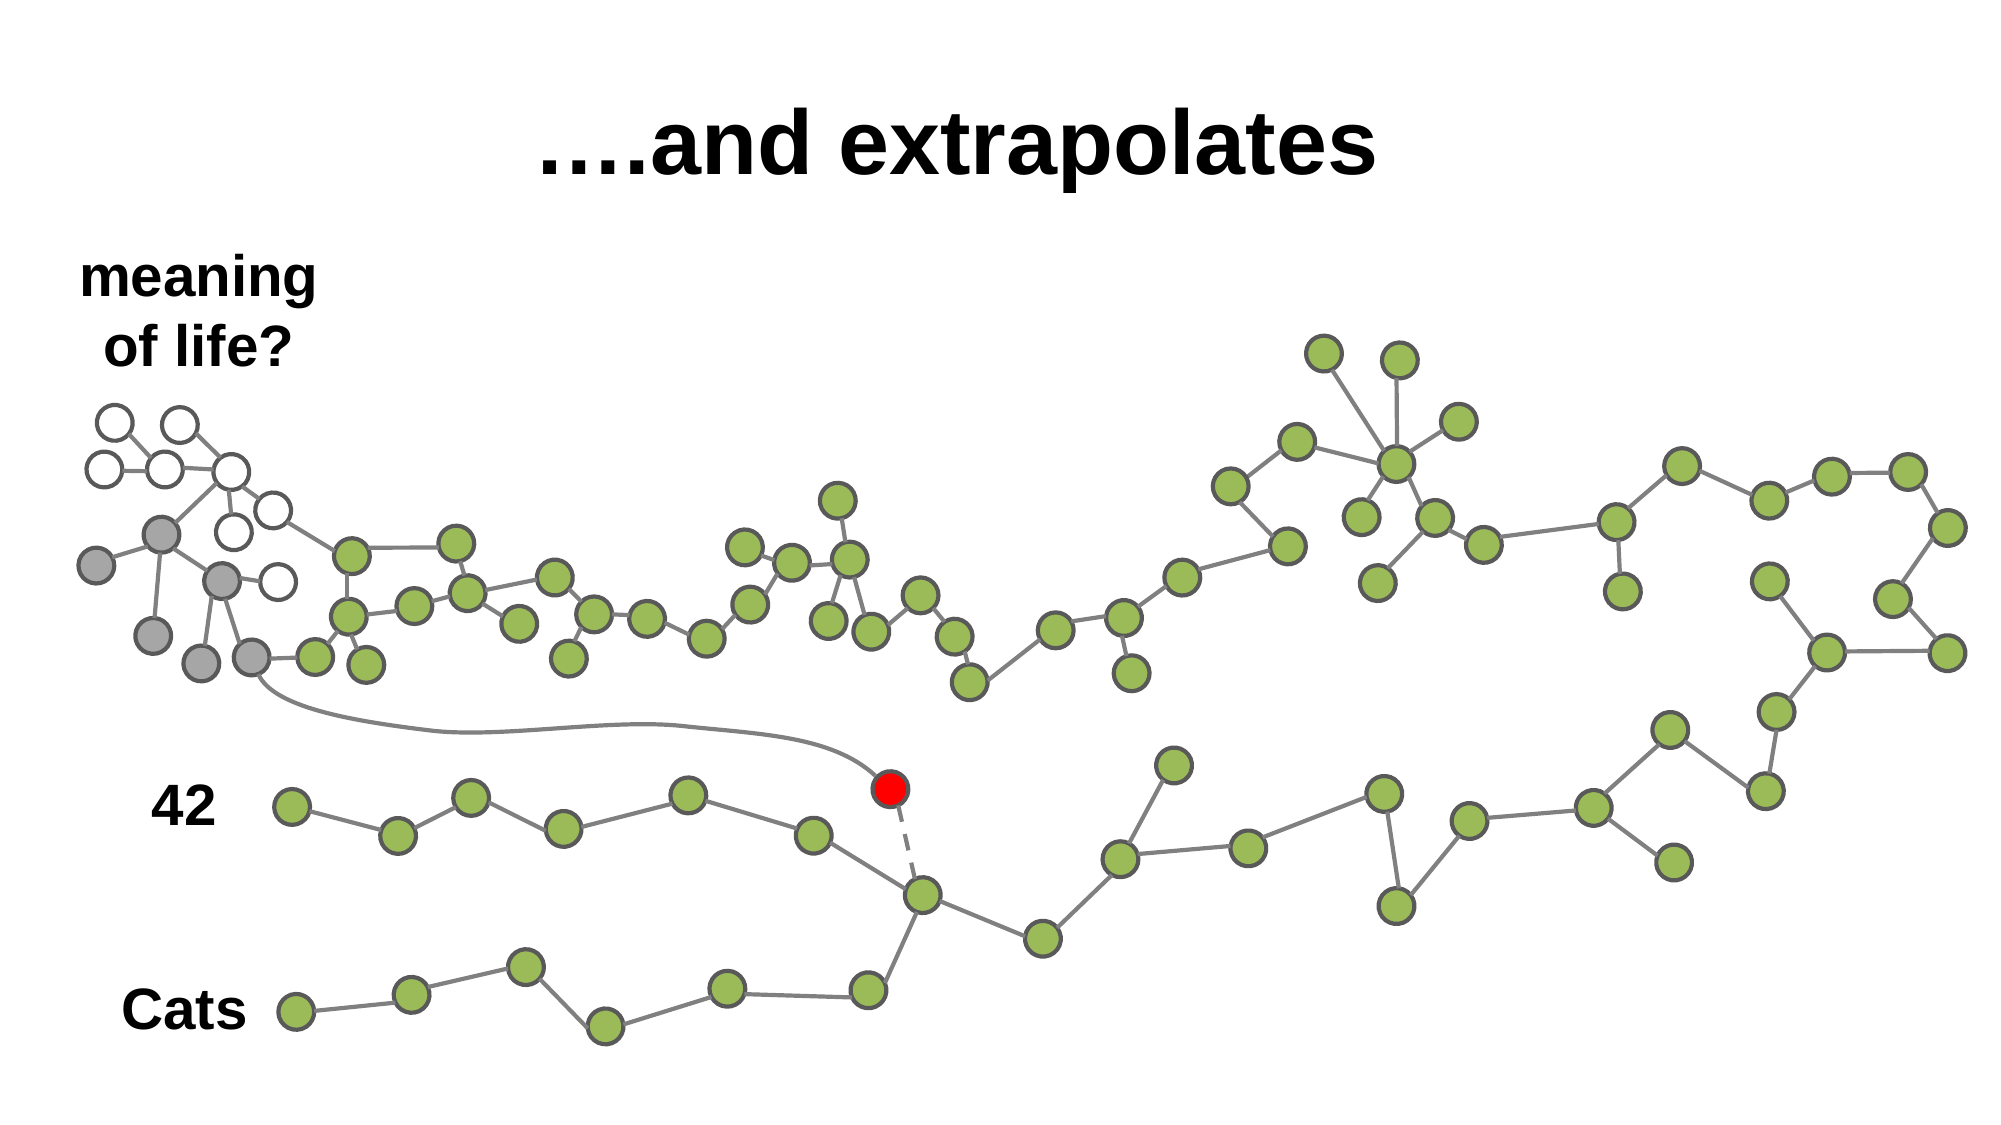

….and extrapolates
meaning of life?

42

Cats